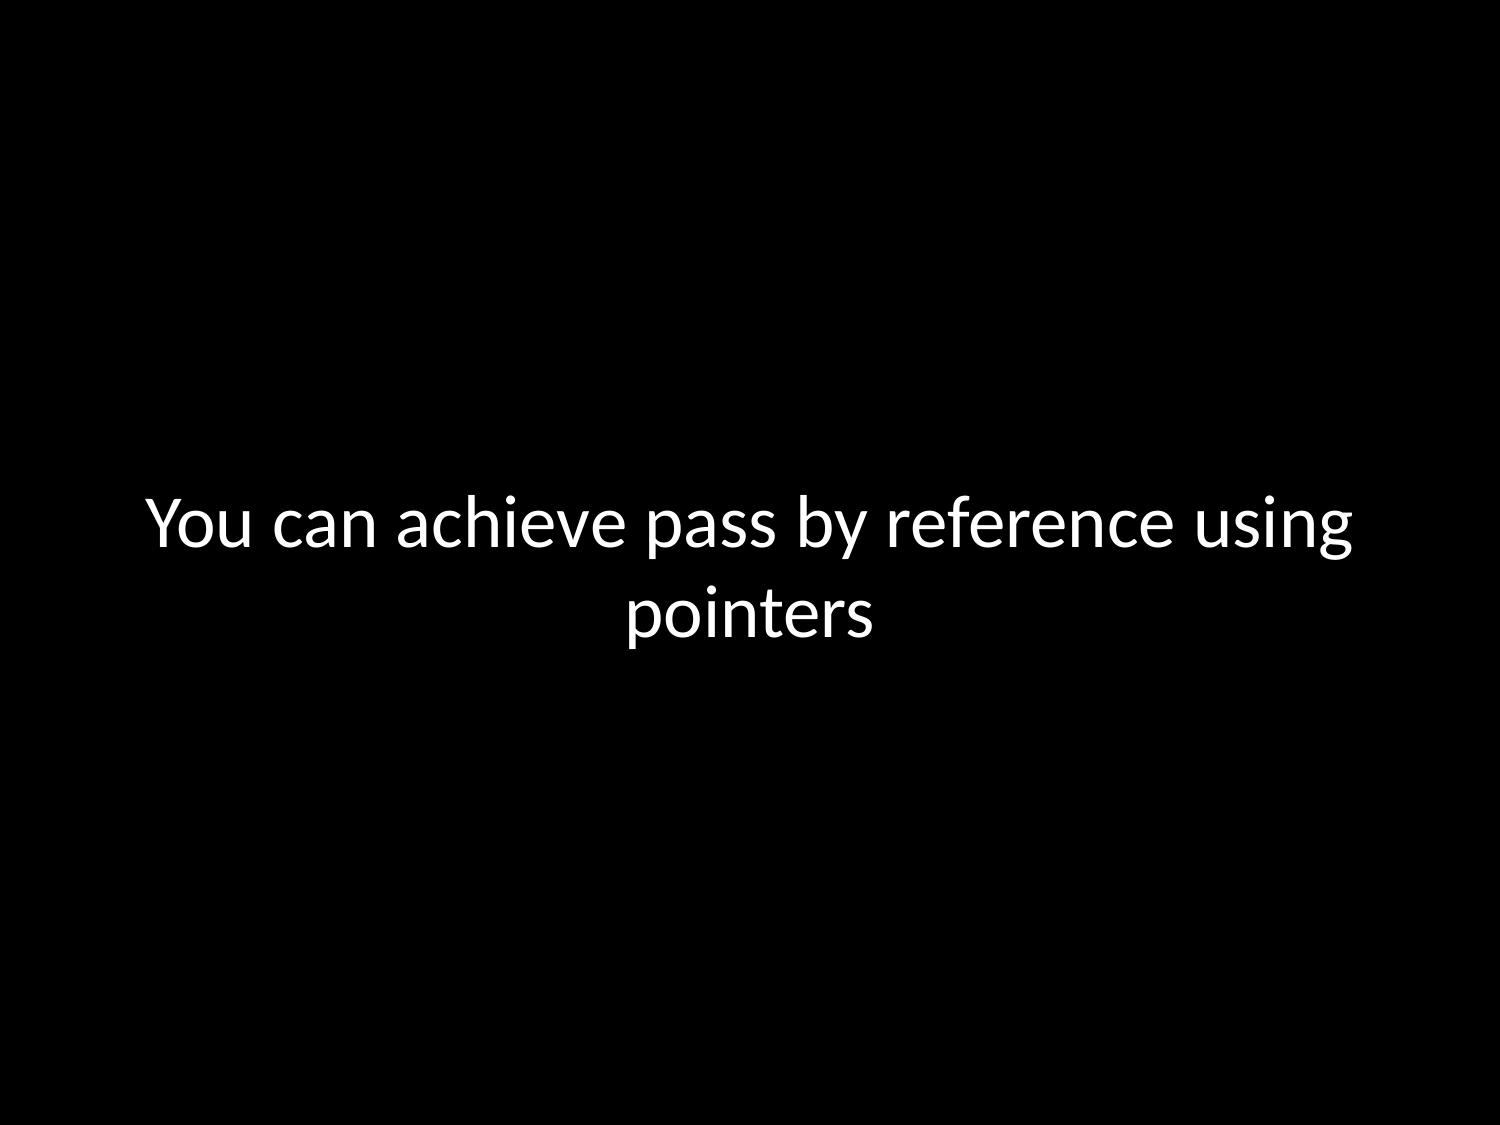

You can achieve pass by reference using pointers